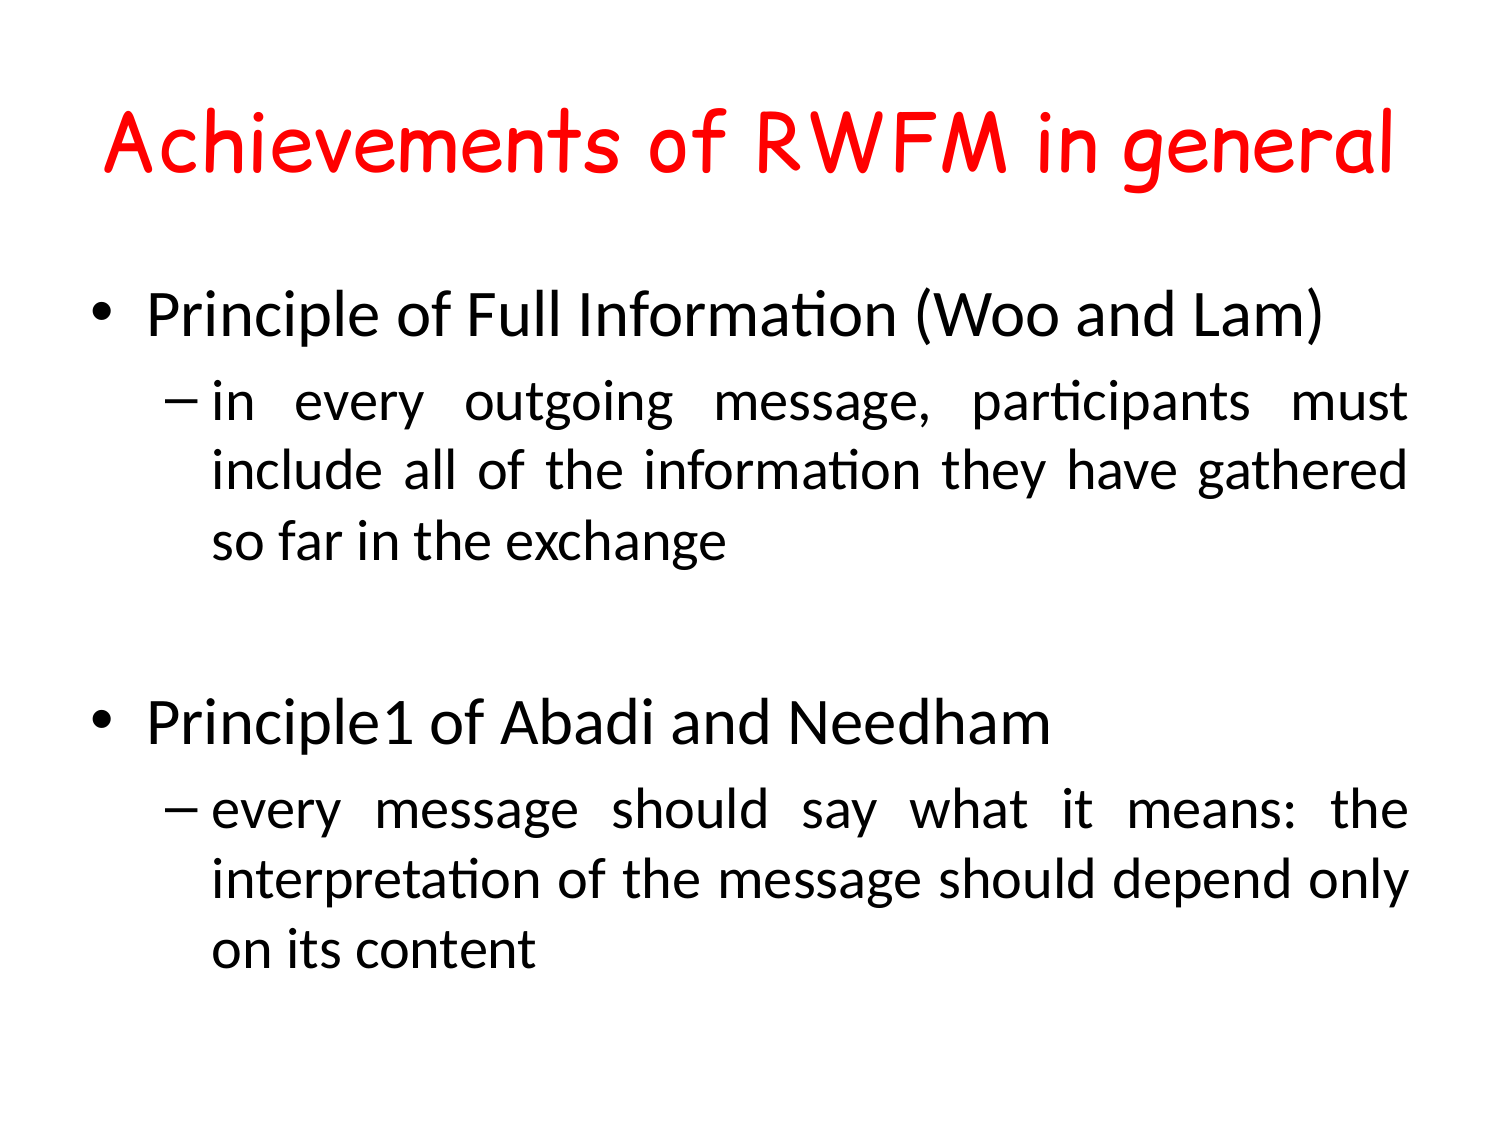

# Achievements of RWFM in general
Principle of Full Information (Woo and Lam)
in every outgoing message, participants must include all of the information they have gathered so far in the exchange

Principle1 of Abadi and Needham
every message should say what it means: the interpretation of the message should depend only on its content